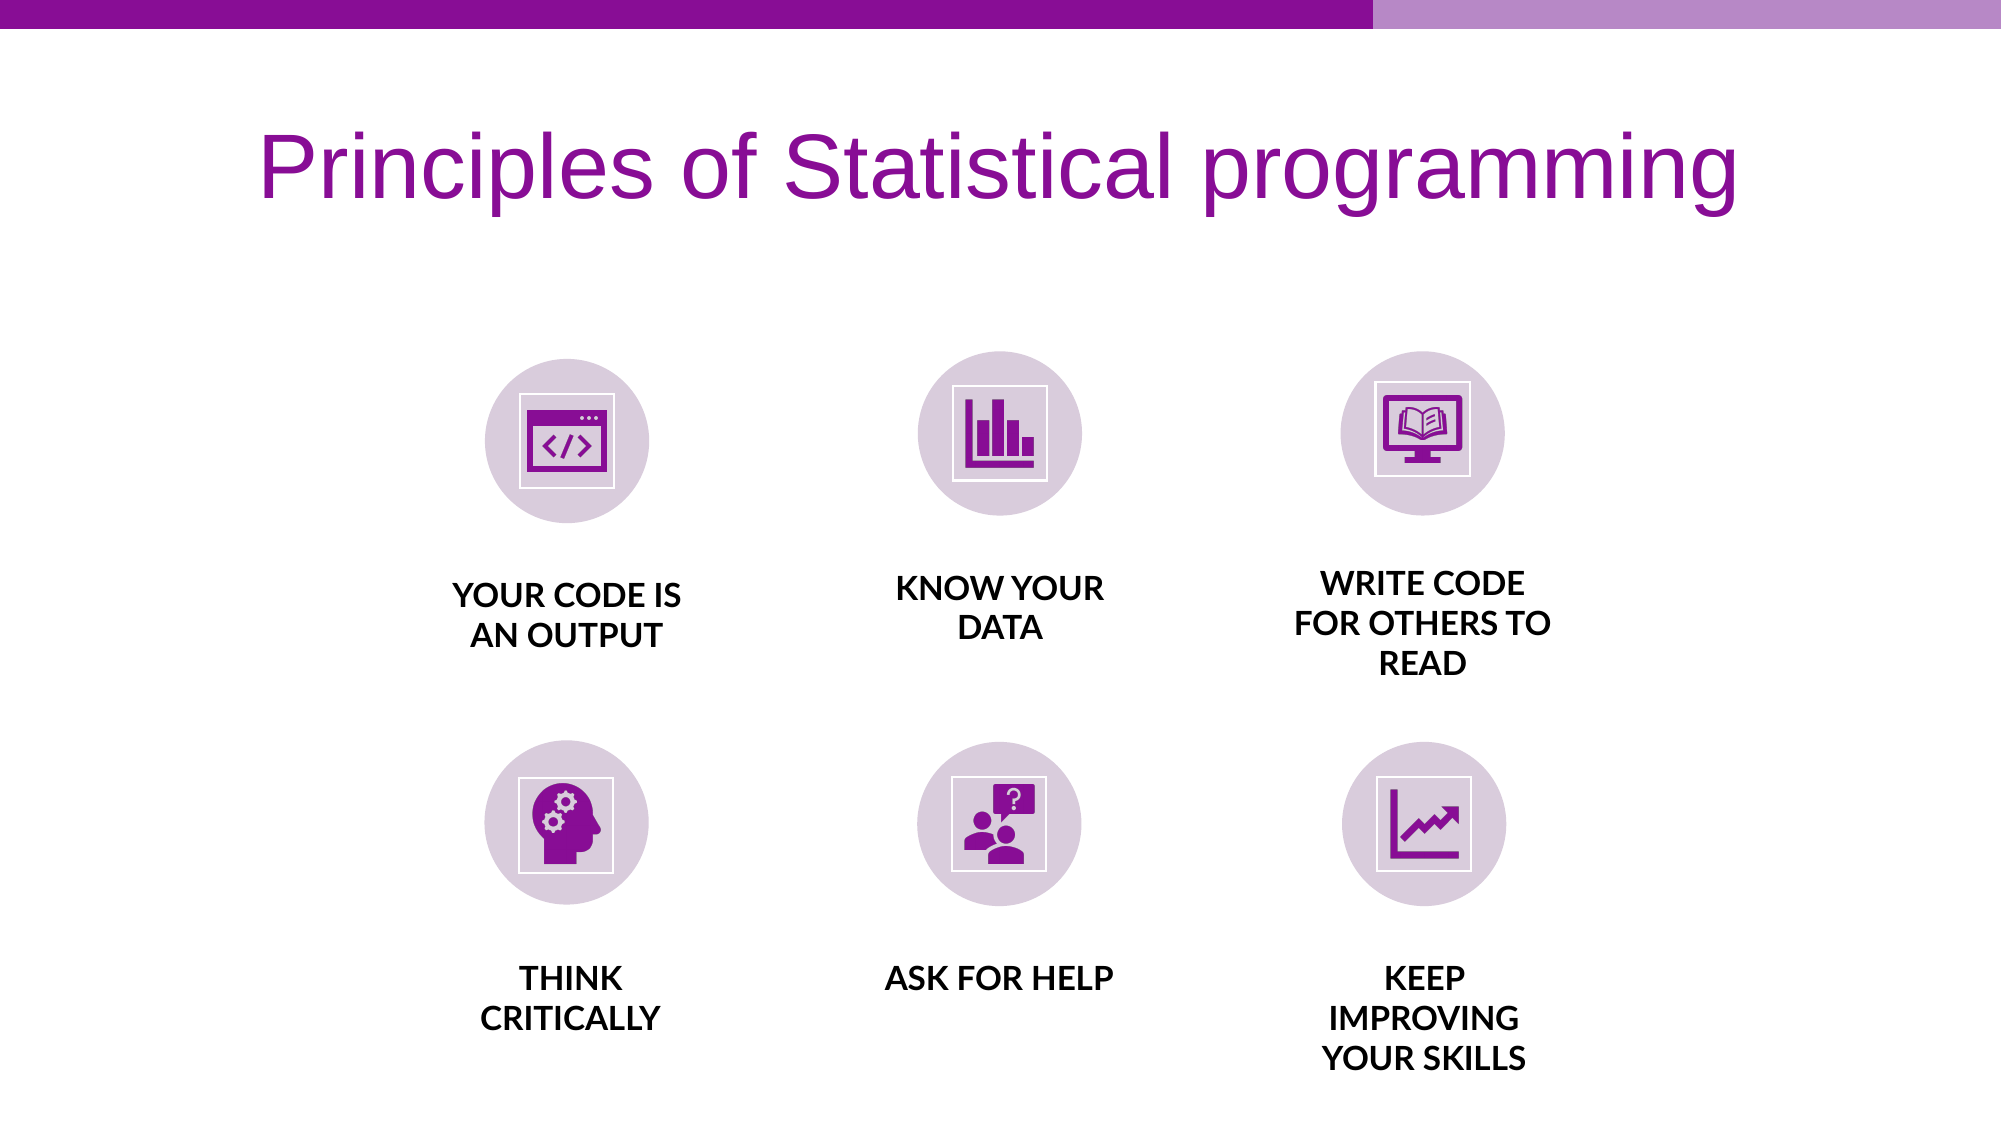

# Principles of Statistical programming
Your code is an output
Know your data
Write code for others to read
Think critically
Ask for help
Keep improving your skills